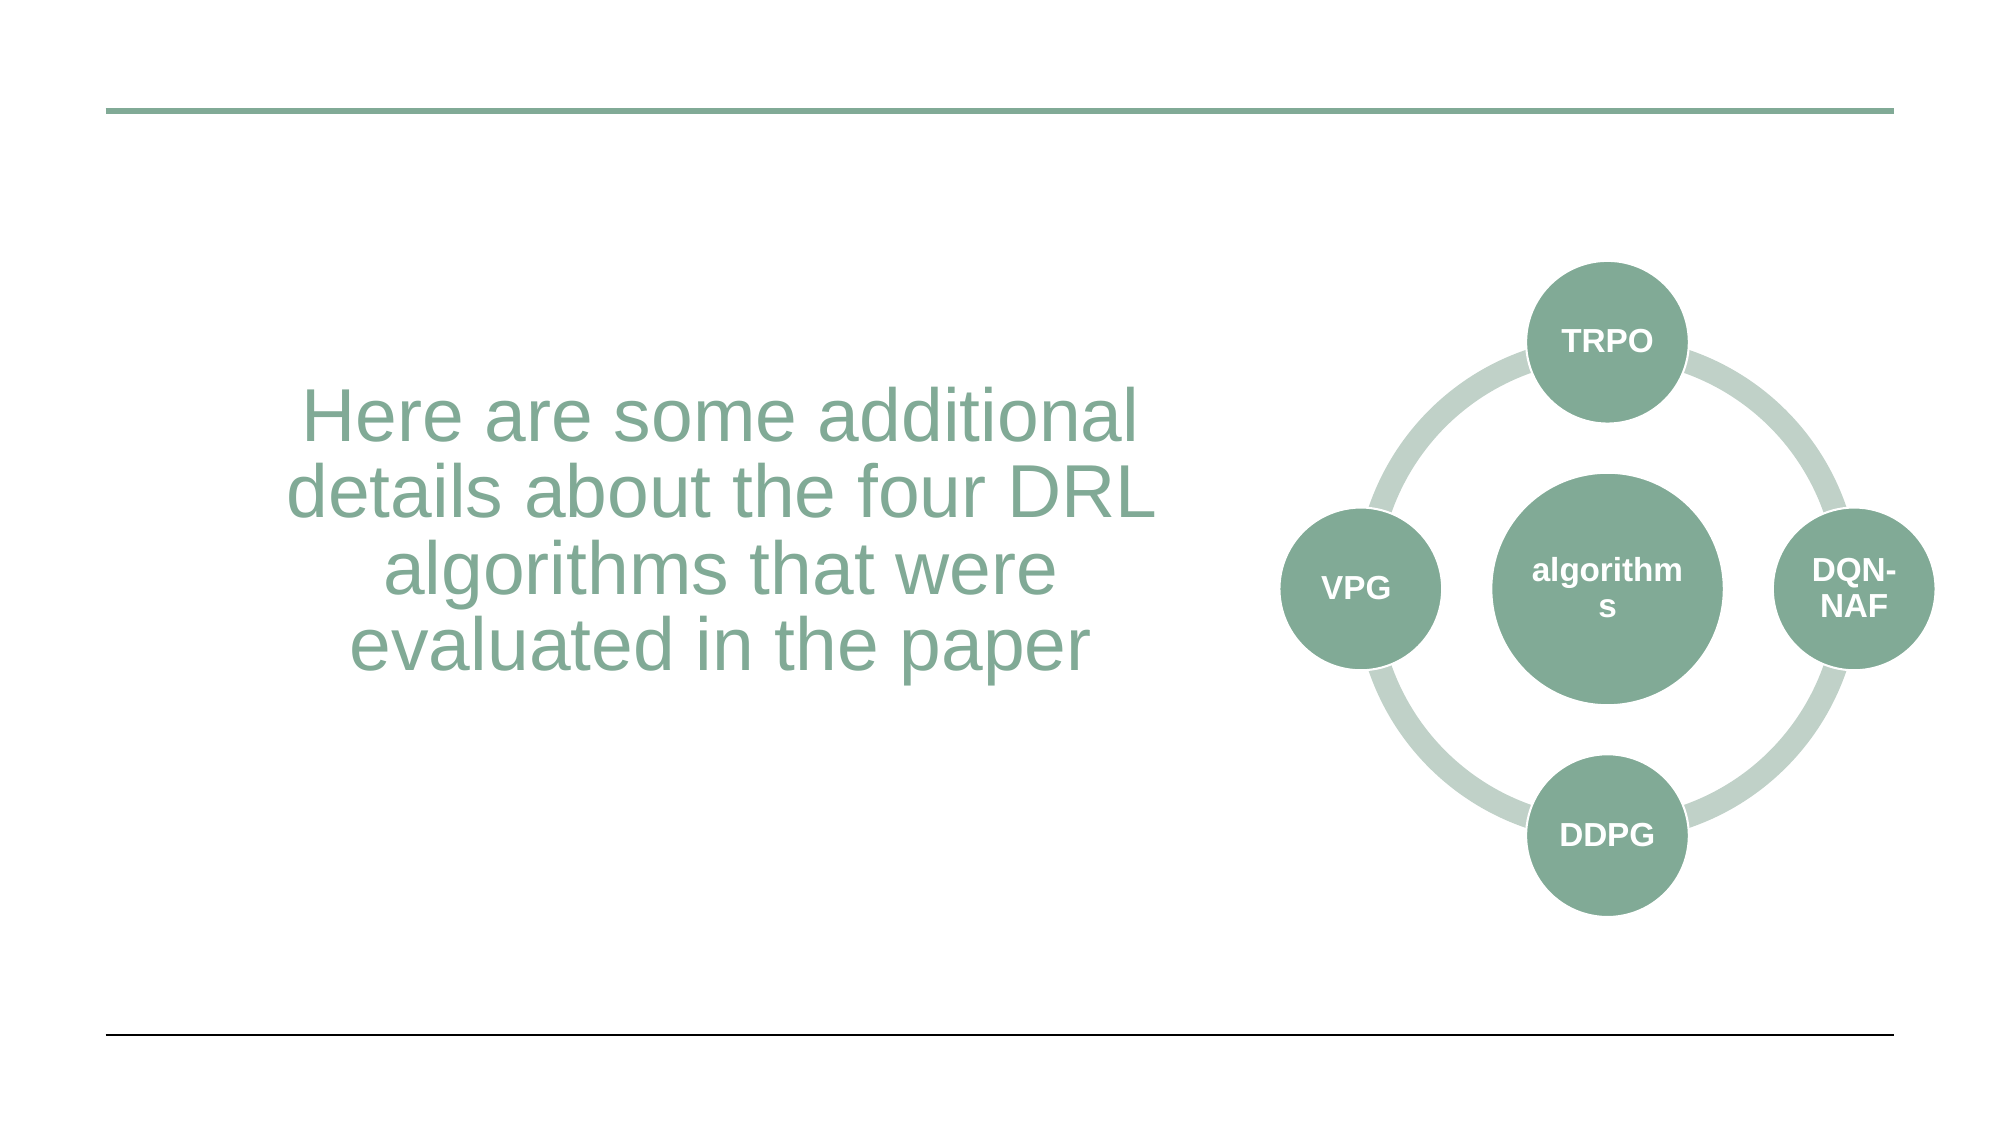

algorithms
TRPO
DQN-NAF
DDPG
VPG
# Here are some additional details about the four DRL algorithms that were evaluated in the paper